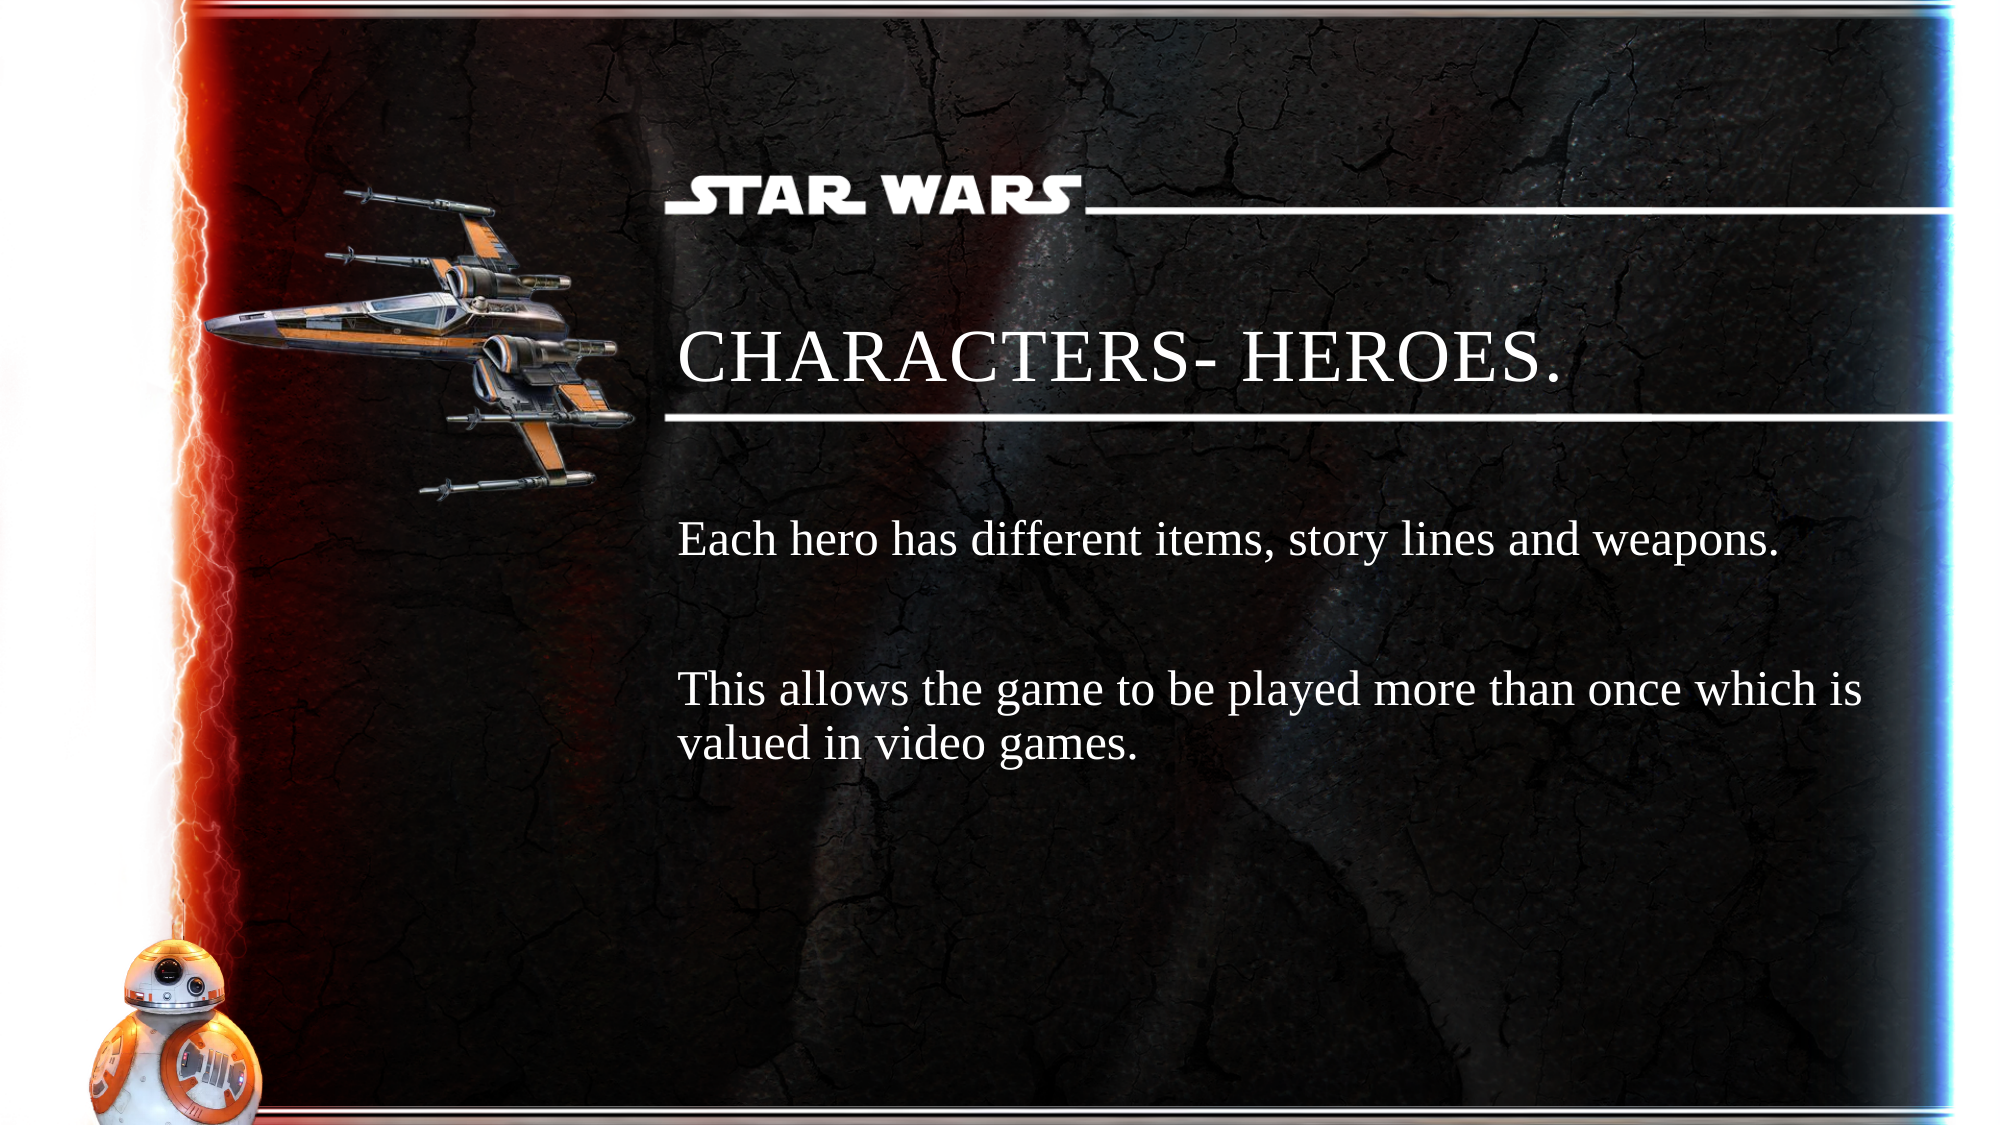

# Characters- Heroes.

Each hero has different items, story lines and weapons.

This allows the game to be played more than once which is valued in video games.